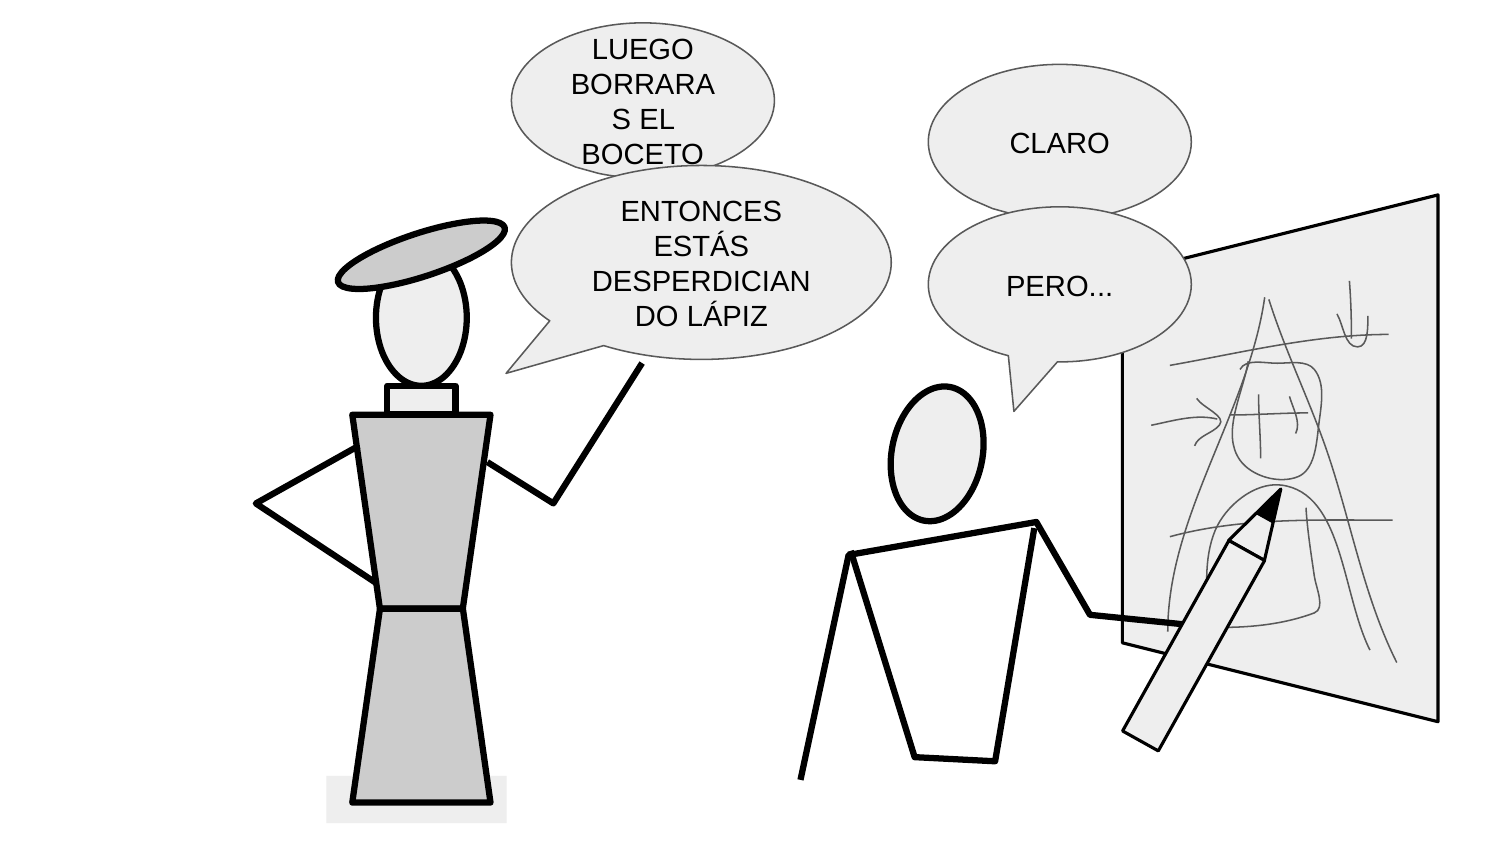

LUEGO BORRARAS EL BOCETO
CLARO
ENTONCES ESTÁS DESPERDICIANDO LÁPIZ

PERO...